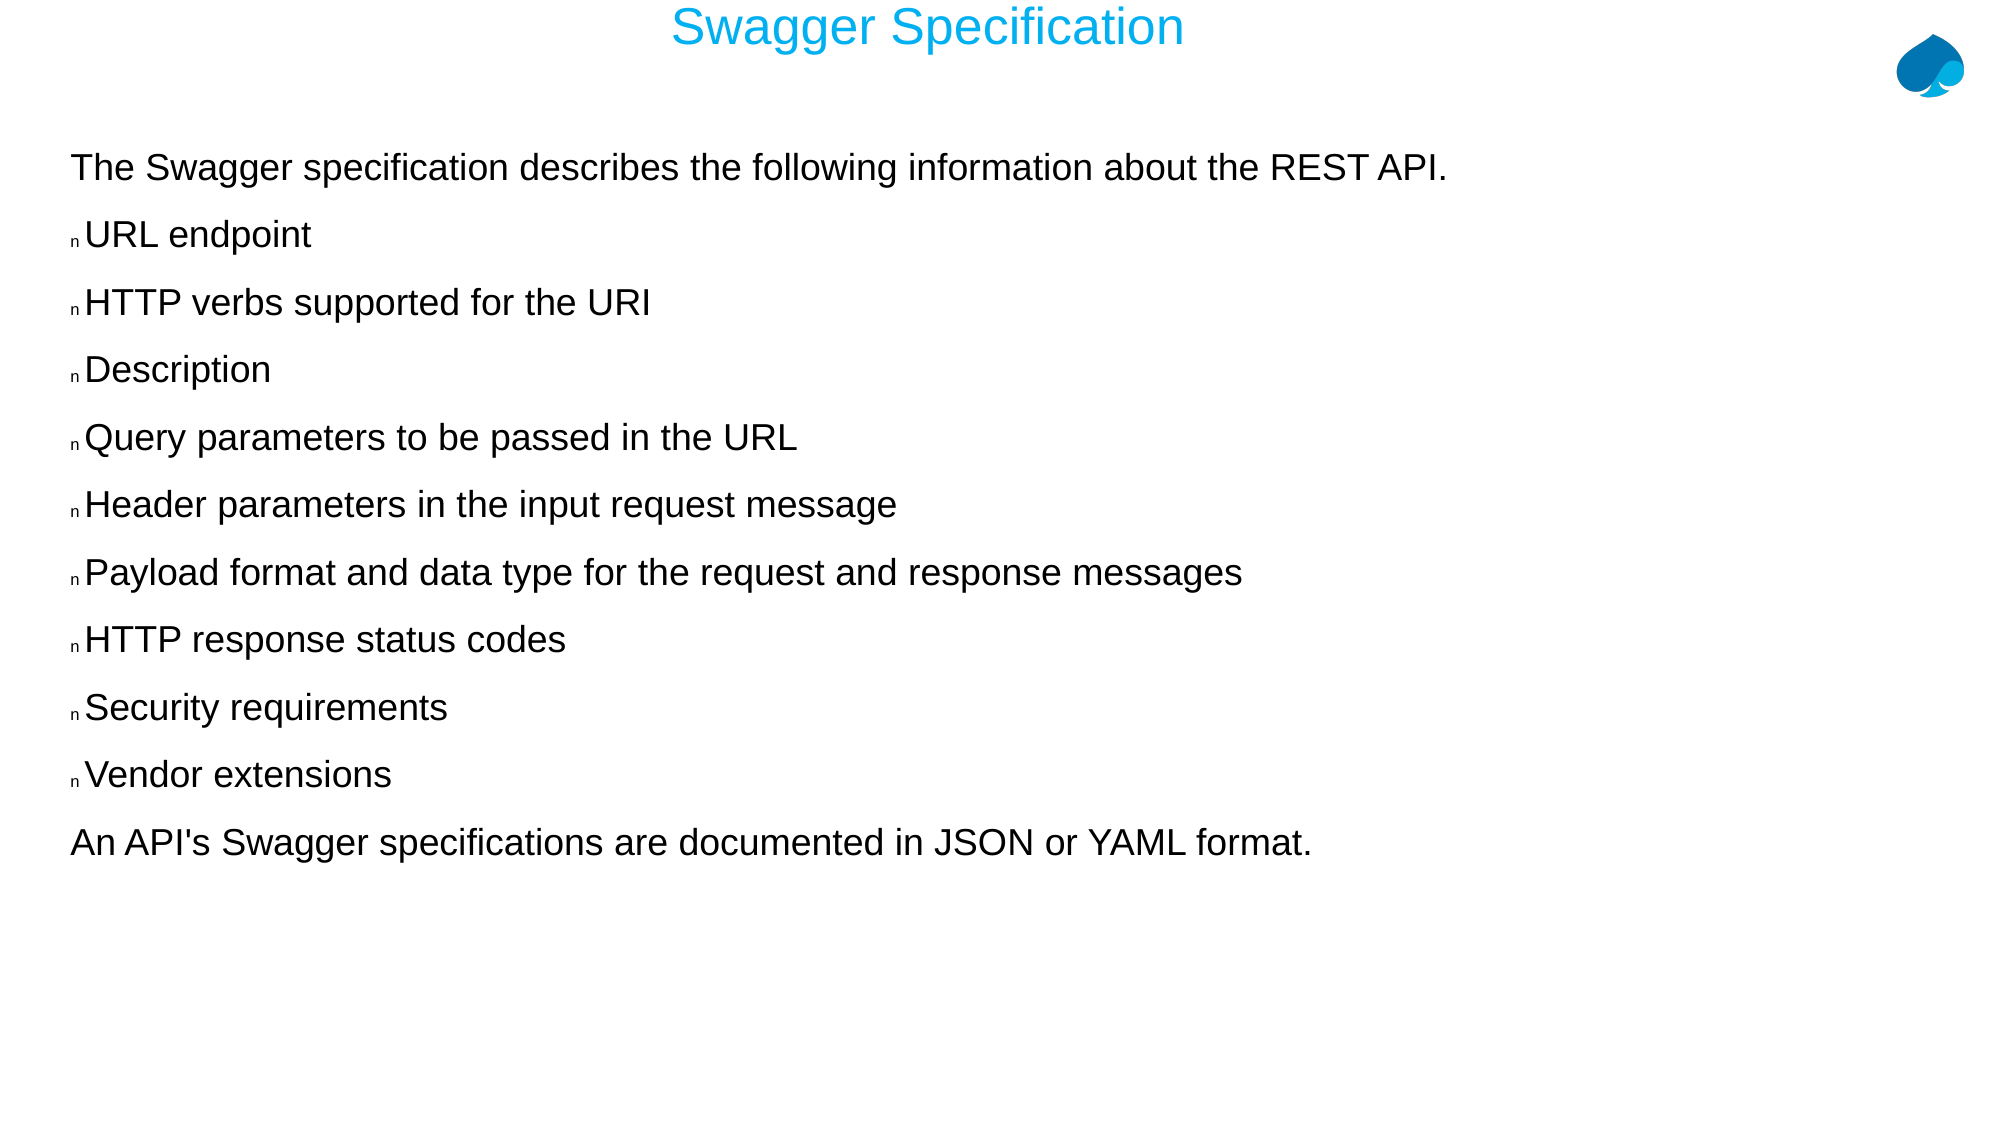

# Swagger Specification
The Swagger specification describes the following information about the REST API.
n URL endpoint
n HTTP verbs supported for the URI
n Description
n Query parameters to be passed in the URL
n Header parameters in the input request message
n Payload format and data type for the request and response messages
n HTTP response status codes
n Security requirements
n Vendor extensions
An API's Swagger specifications are documented in JSON or YAML format.